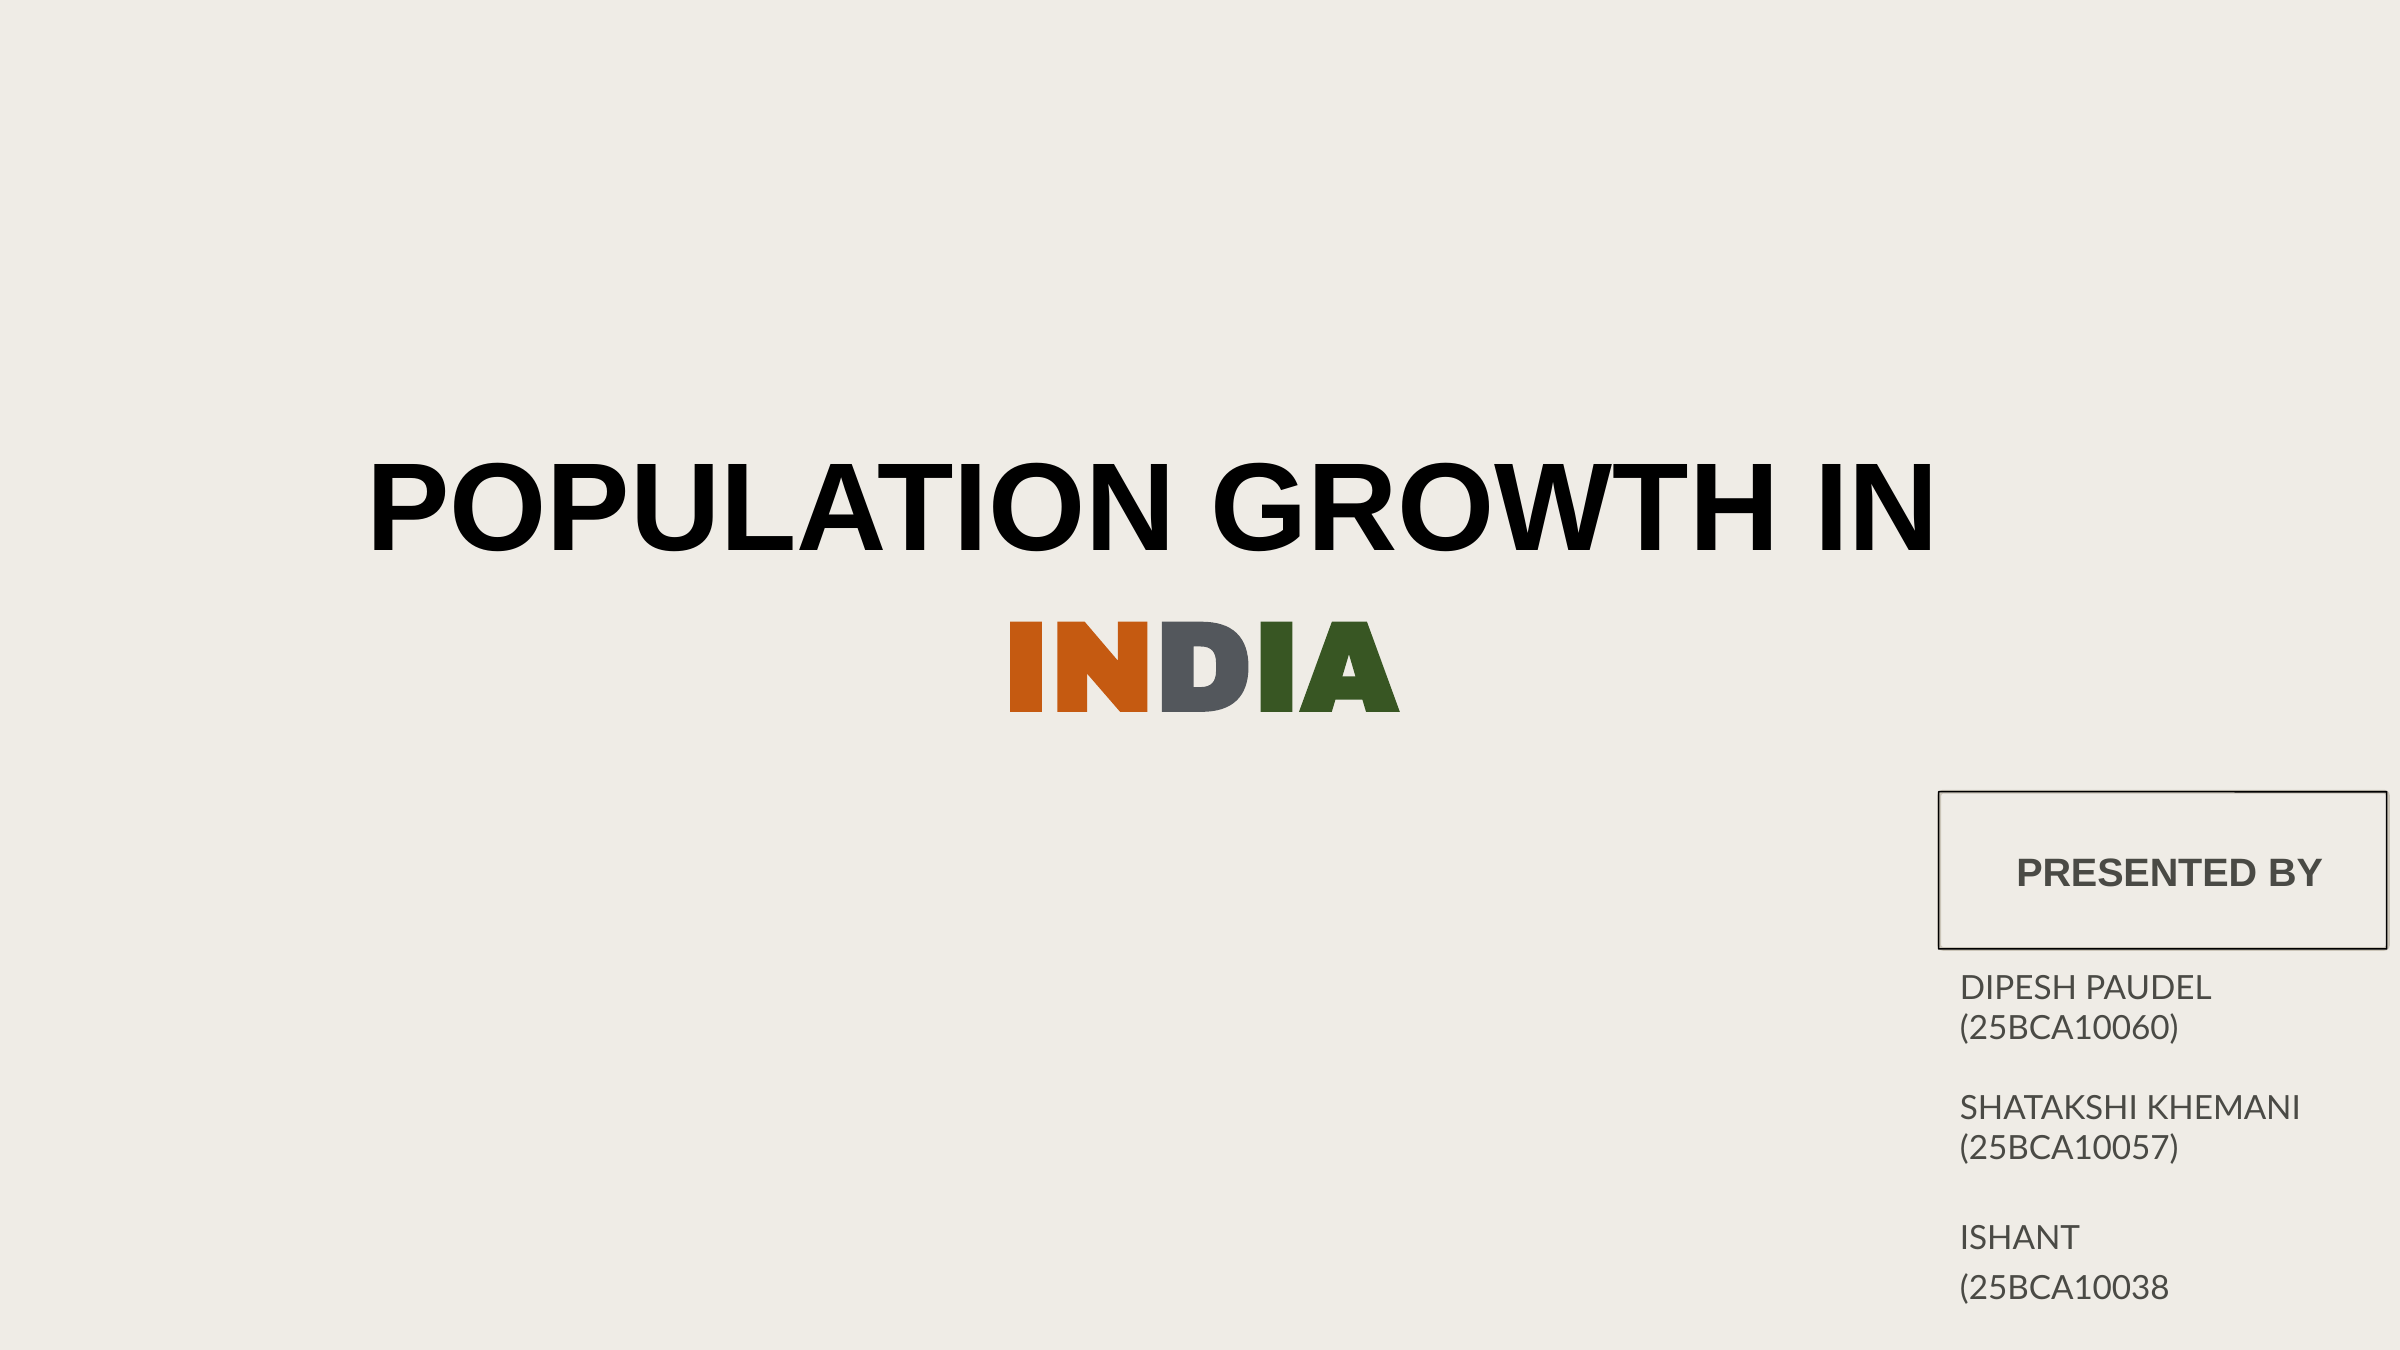

POPULATION GROWTH IN

INDIA

PRESENTED BY
DIPESH PAUDEL (25BCA10060)

SHATAKSHI KHEMANI (25BCA10057)

ISHANT
(25BCA10038